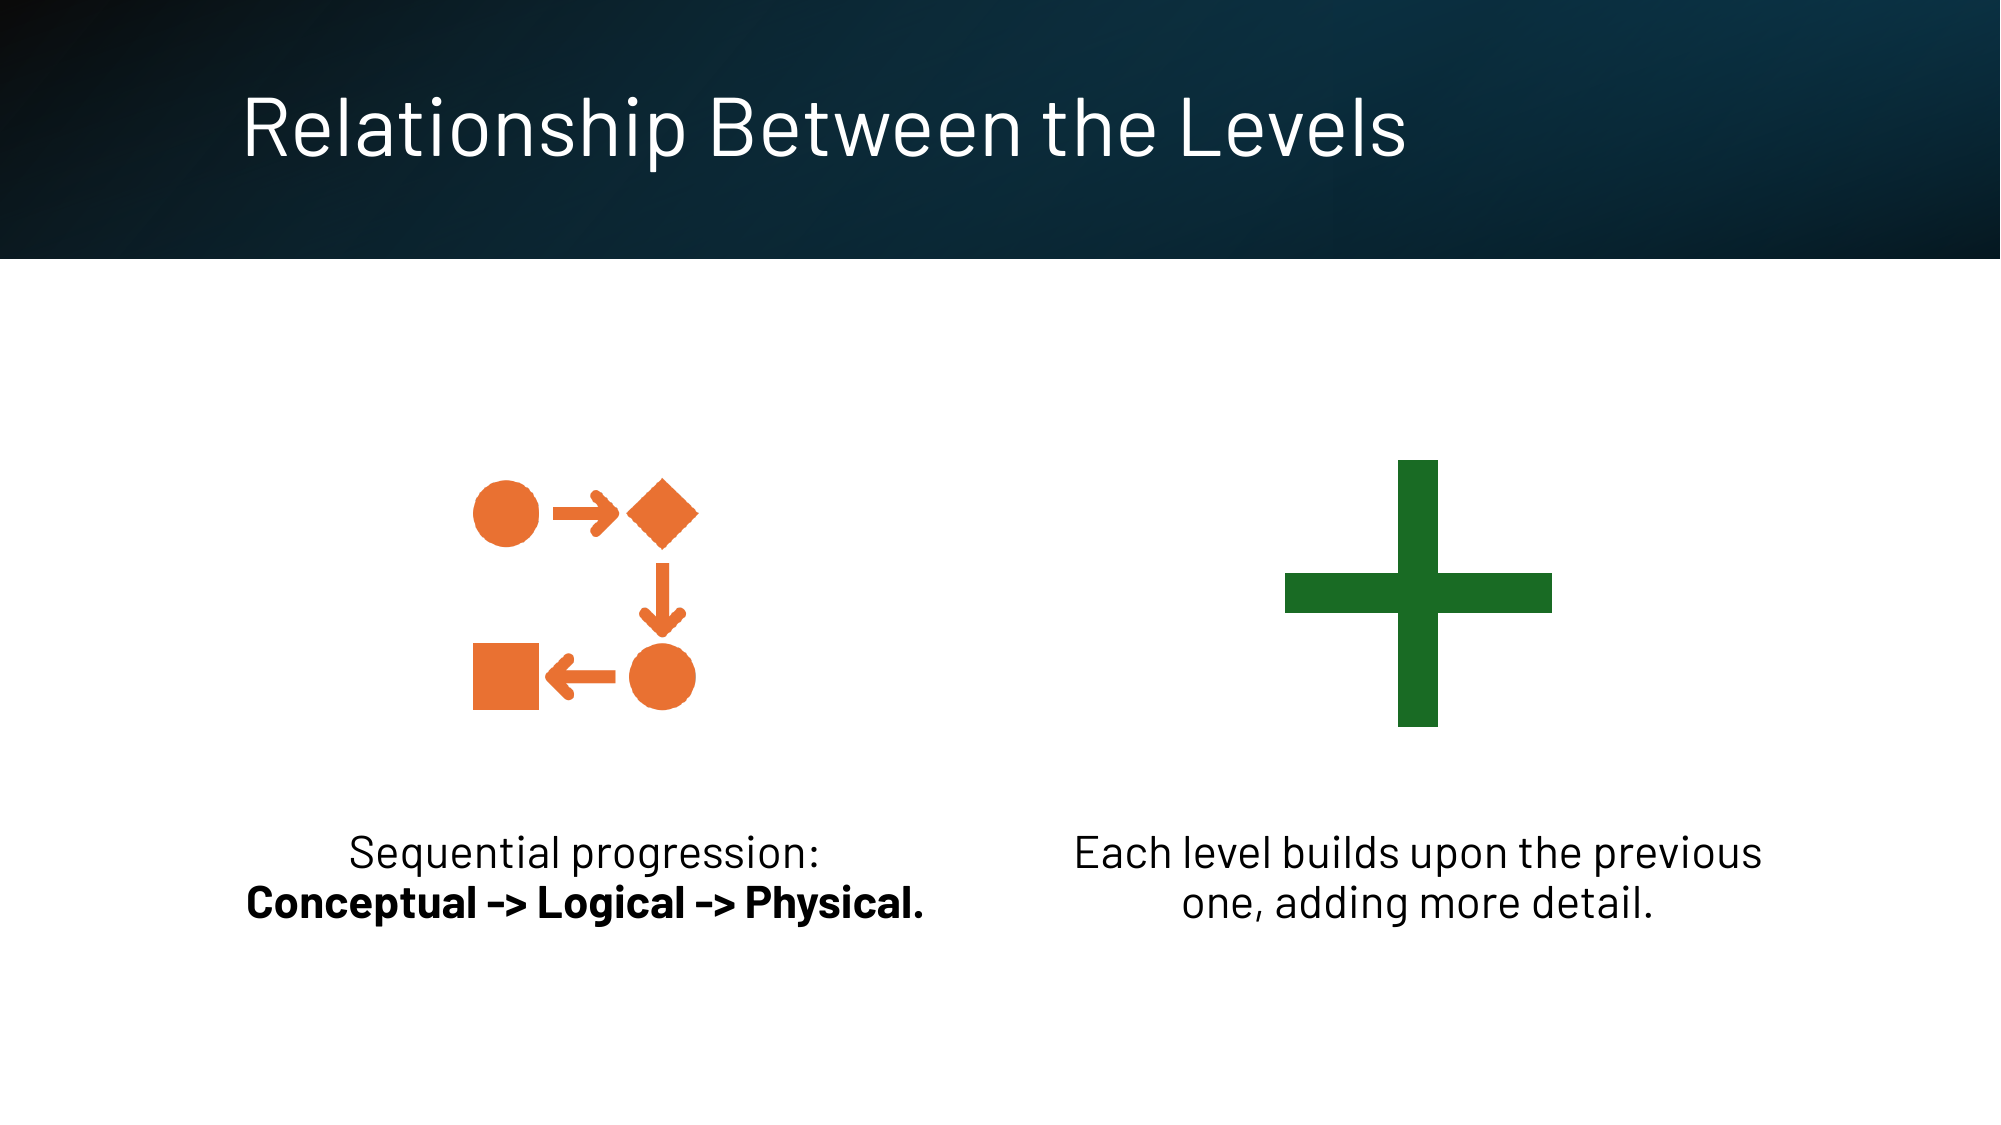

# Relationship Between the Levels
Sequential progression: Conceptual -> Logical -> Physical.
Each level builds upon the previous one, adding more detail.